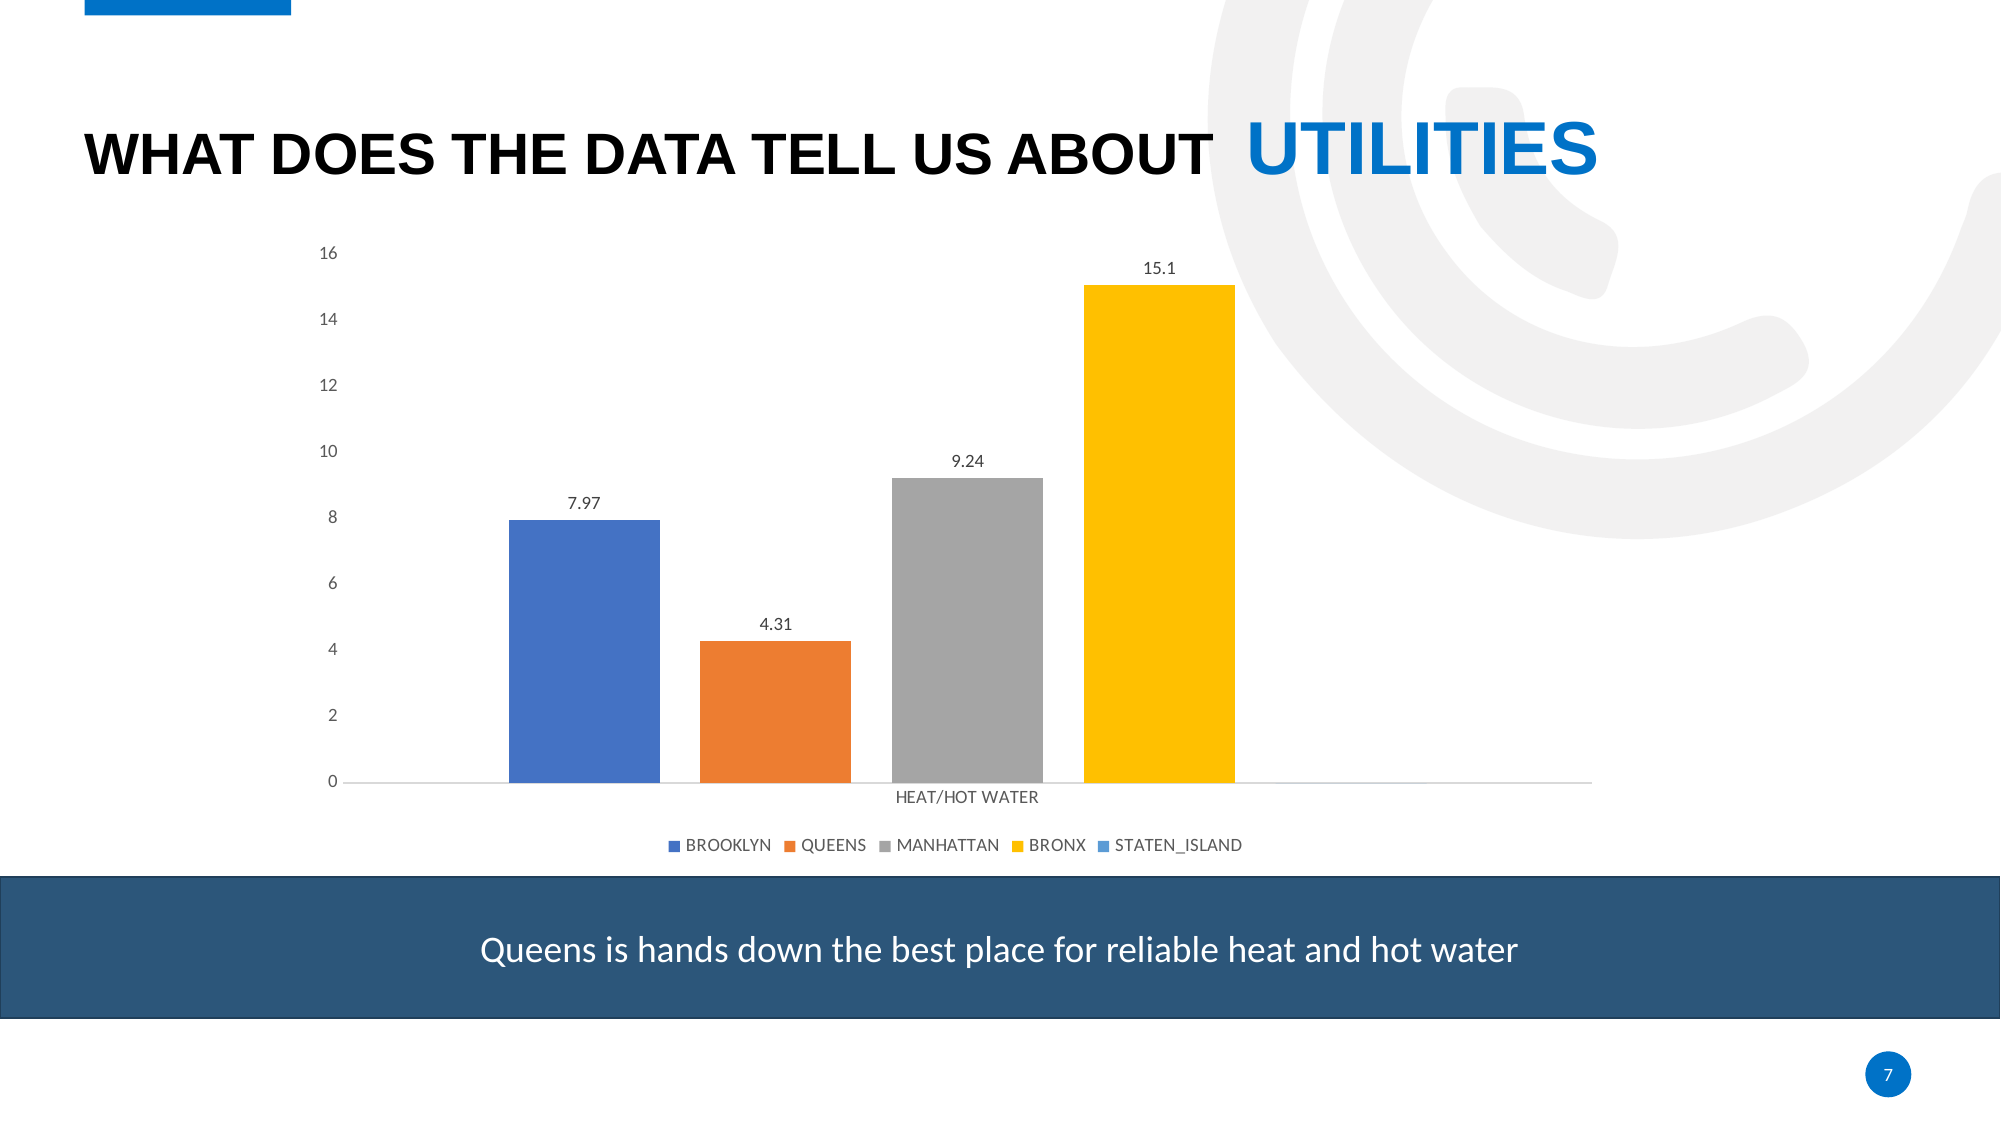

# What does the data tell us about  Utilities

### Chart

| Category | BROOKLYN | QUEENS | MANHATTAN | BRONX | STATEN_ISLAND |
|---|---|---|---|---|---|
| HEAT/HOT WATER | 7.97 | 4.31 | 9.24 | 15.1 | 0.0 |
Queens is hands down the best place for reliable heat and hot water
7